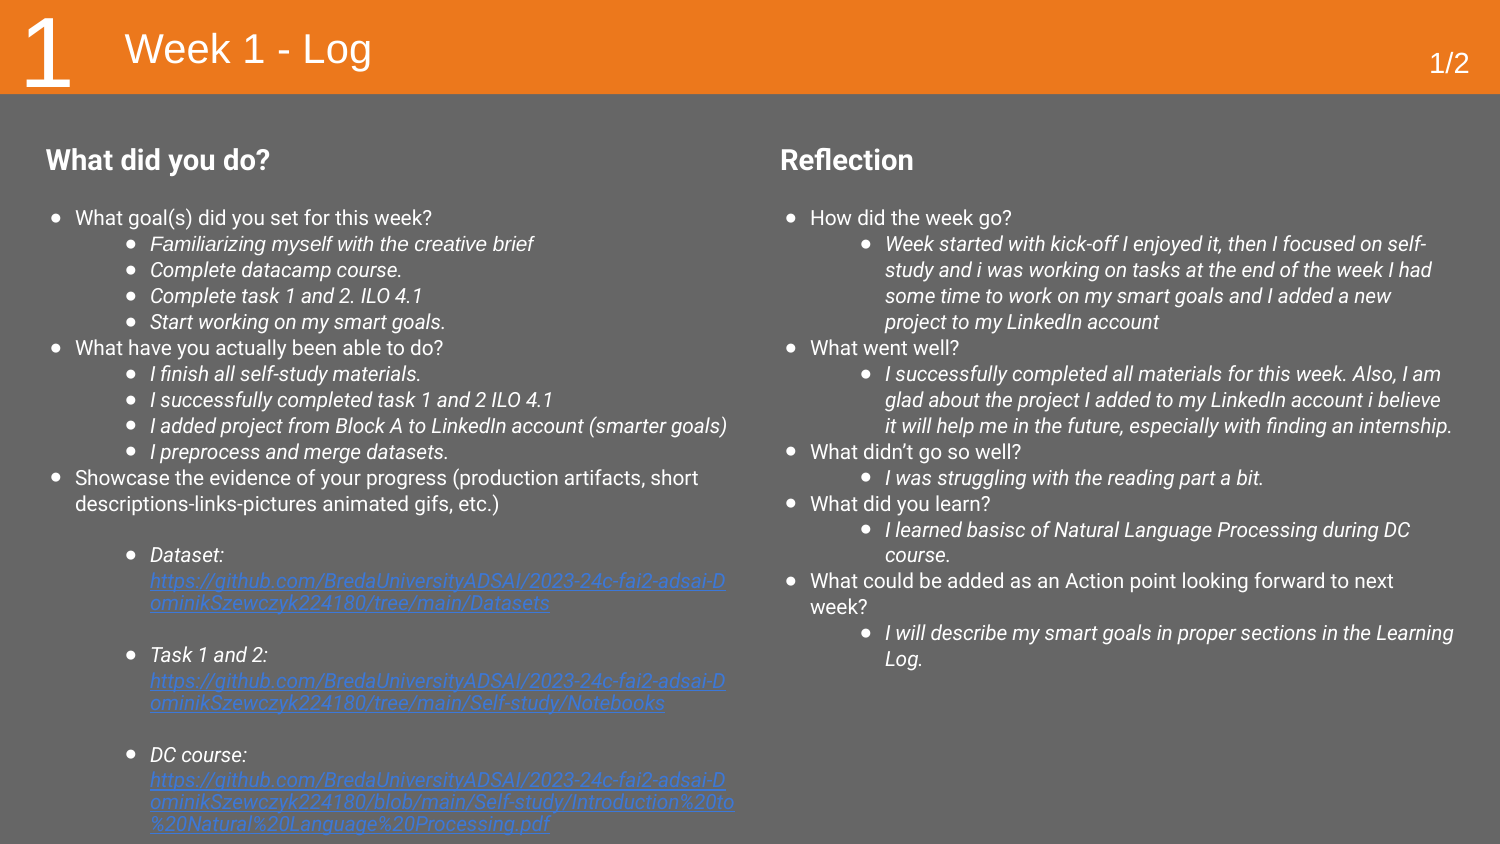

1
# Week 1 - Log
1/2

What did you do?
Reflection
What goal(s) did you set for this week?
Familiarizing myself with the creative brief
Complete datacamp course.
Complete task 1 and 2. ILO 4.1
Start working on my smart goals.
What have you actually been able to do?
I finish all self-study materials.
I successfully completed task 1 and 2 ILO 4.1
I added project from Block A to LinkedIn account (smarter goals)
I preprocess and merge datasets.
Showcase the evidence of your progress (production artifacts, short descriptions-links-pictures animated gifs, etc.)

Dataset: https://github.com/BredaUniversityADSAI/2023-24c-fai2-adsai-DominikSzewczyk224180/tree/main/Datasets
Task 1 and 2: https://github.com/BredaUniversityADSAI/2023-24c-fai2-adsai-DominikSzewczyk224180/tree/main/Self-study/Notebooks
DC course: https://github.com/BredaUniversityADSAI/2023-24c-fai2-adsai-DominikSzewczyk224180/blob/main/Self-study/Introduction%20to%20Natural%20Language%20Processing.pdf
LinkedIn account: https://www.linkedin.com/in/dominik-szewczyk/
How did the week go?
Week started with kick-off I enjoyed it, then I focused on self-study and i was working on tasks at the end of the week I had some time to work on my smart goals and I added a new project to my LinkedIn account
What went well?
I successfully completed all materials for this week. Also, I am glad about the project I added to my LinkedIn account i believe it will help me in the future, especially with finding an internship.
What didn’t go so well?
I was struggling with the reading part a bit.
What did you learn?
I learned basisc of Natural Language Processing during DC course.
What could be added as an Action point looking forward to next week?
I will describe my smart goals in proper sections in the Learning Log.